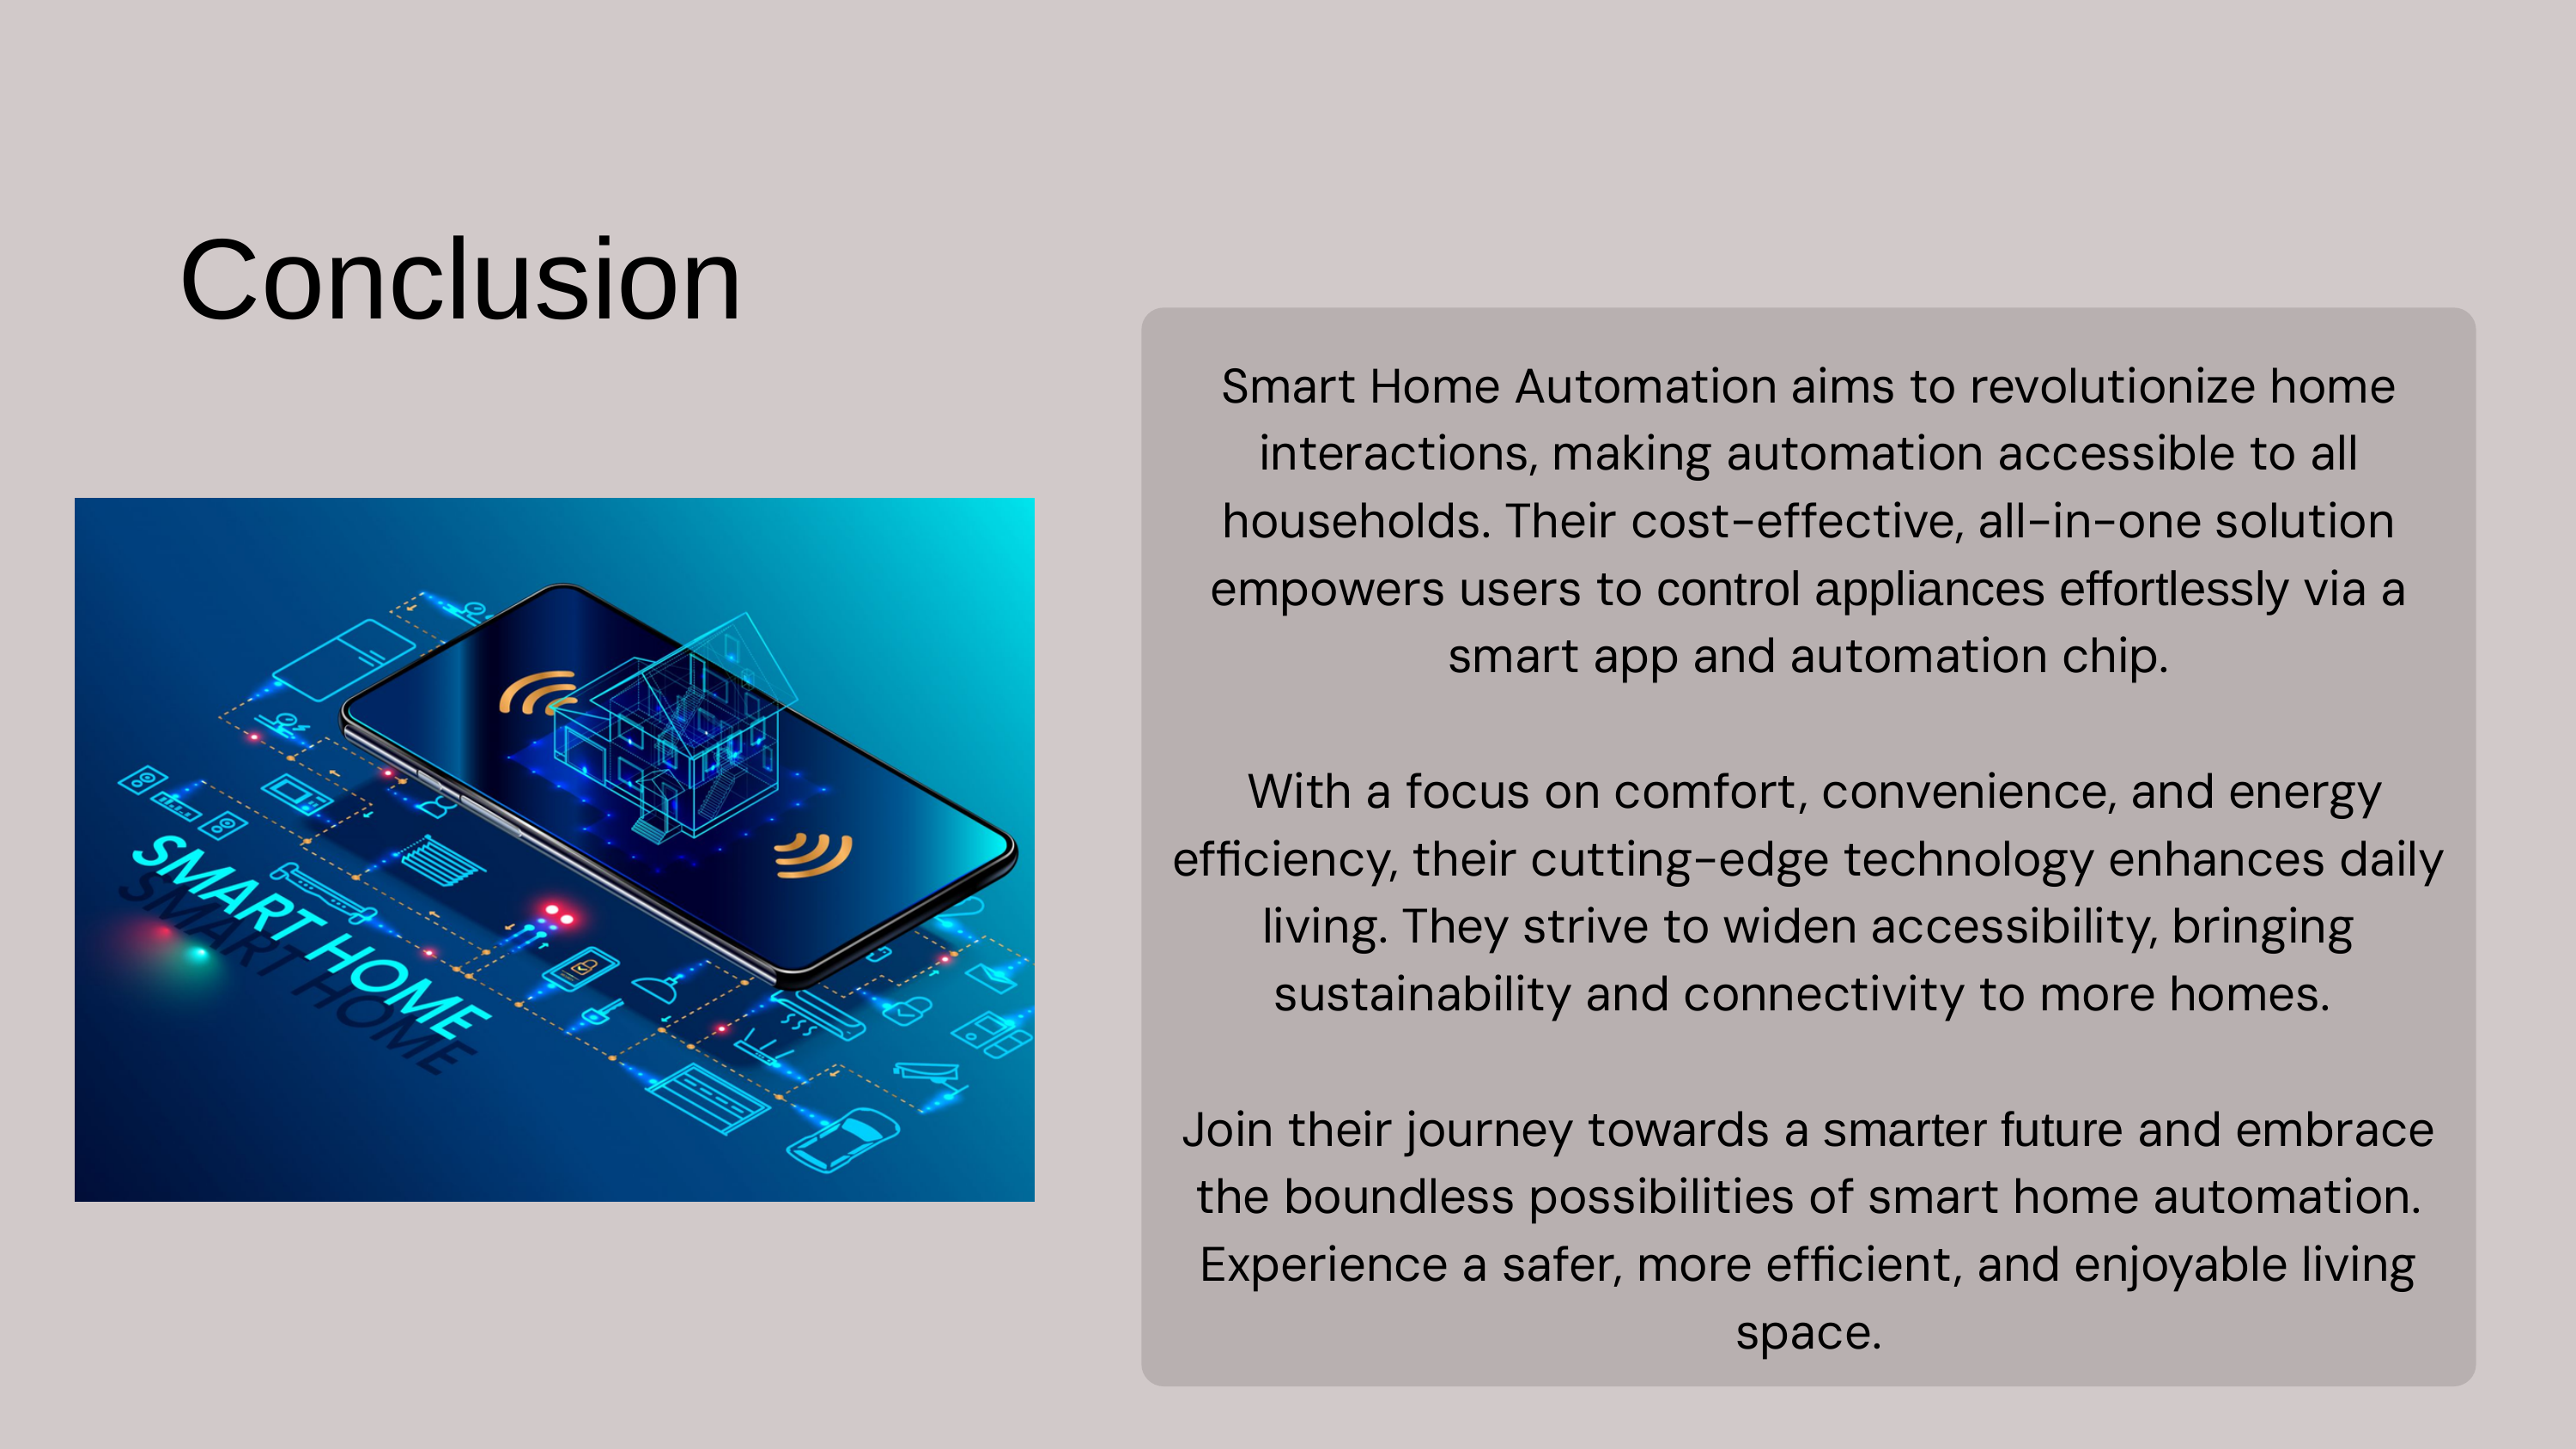

Conclusion

Smart Home Automation aims to revolutionize home interactions, making automation accessible to all households. Their cost-effective, all-in-one solution empowers users to control appliances effortlessly via a smart app and automation chip.

 With a focus on comfort, convenience, and energy efficiency, their cutting-edge technology enhances daily living. They strive to widen accessibility, bringing sustainability and connectivity to more homes.

Join their journey towards a smarter future and embrace the boundless possibilities of smart home automation. Experience a safer, more efficient, and enjoyable living space.